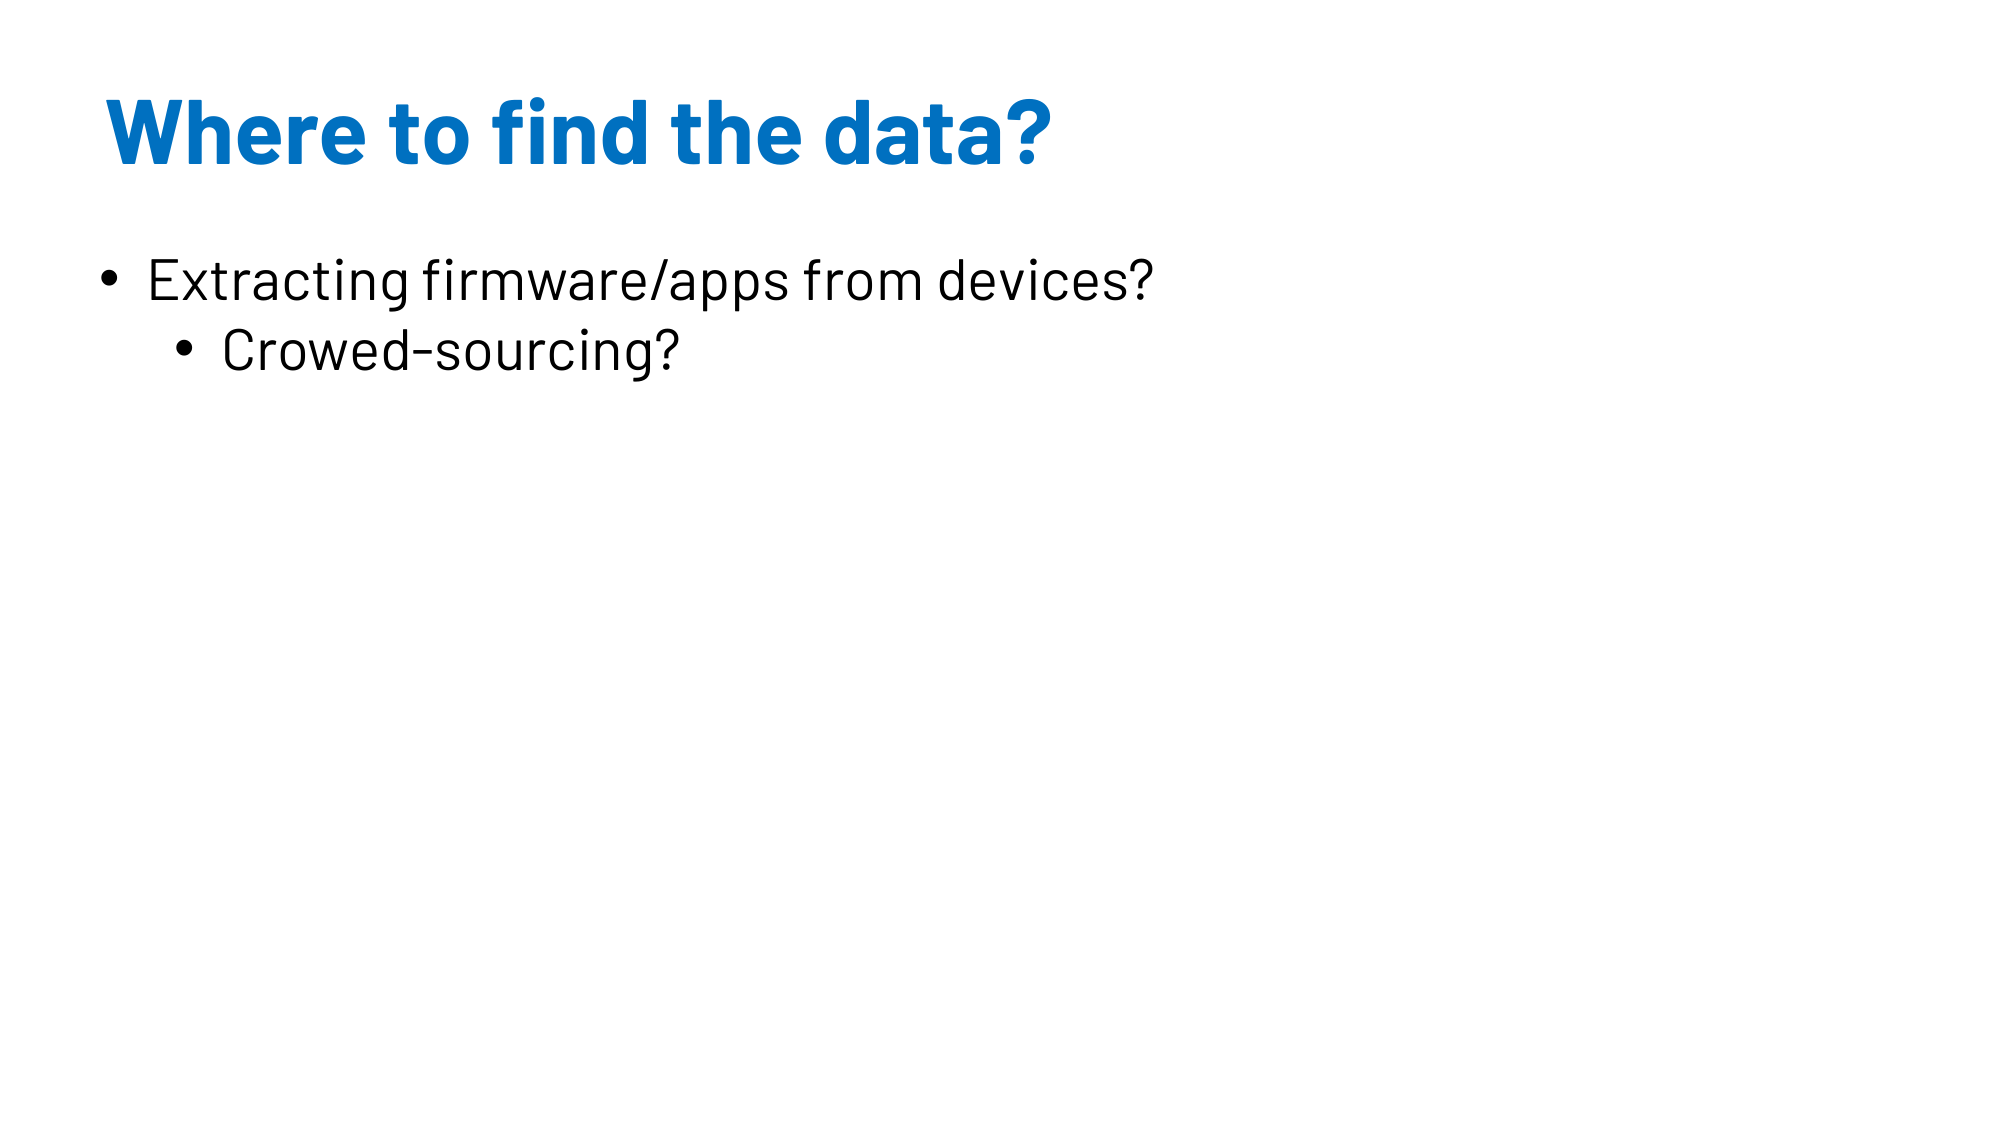

# Where to find the data?
Extracting firmware/apps from devices?
Crowed-sourcing?